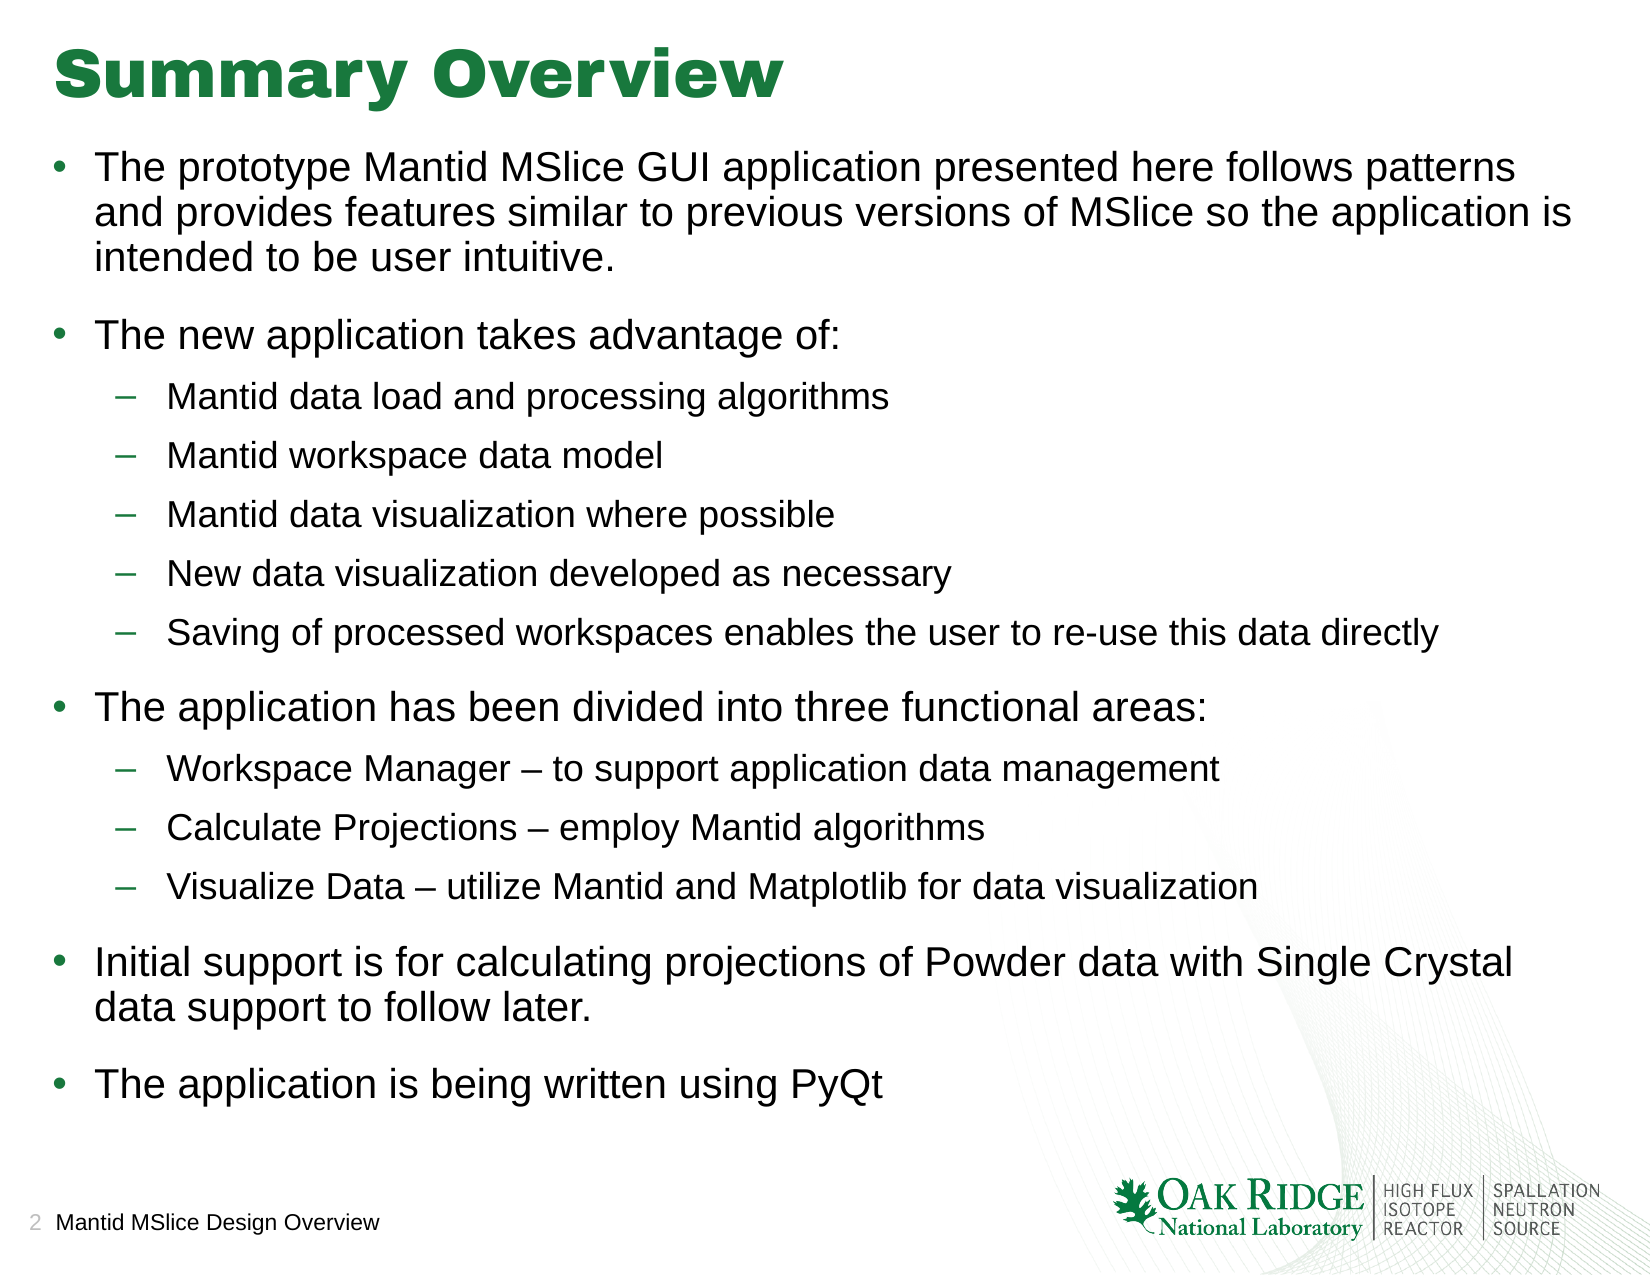

# Summary Overview
The prototype Mantid MSlice GUI application presented here follows patterns and provides features similar to previous versions of MSlice so the application is intended to be user intuitive.
The new application takes advantage of:
Mantid data load and processing algorithms
Mantid workspace data model
Mantid data visualization where possible
New data visualization developed as necessary
Saving of processed workspaces enables the user to re-use this data directly
The application has been divided into three functional areas:
Workspace Manager – to support application data management
Calculate Projections – employ Mantid algorithms
Visualize Data – utilize Mantid and Matplotlib for data visualization
Initial support is for calculating projections of Powder data with Single Crystal data support to follow later.
The application is being written using PyQt